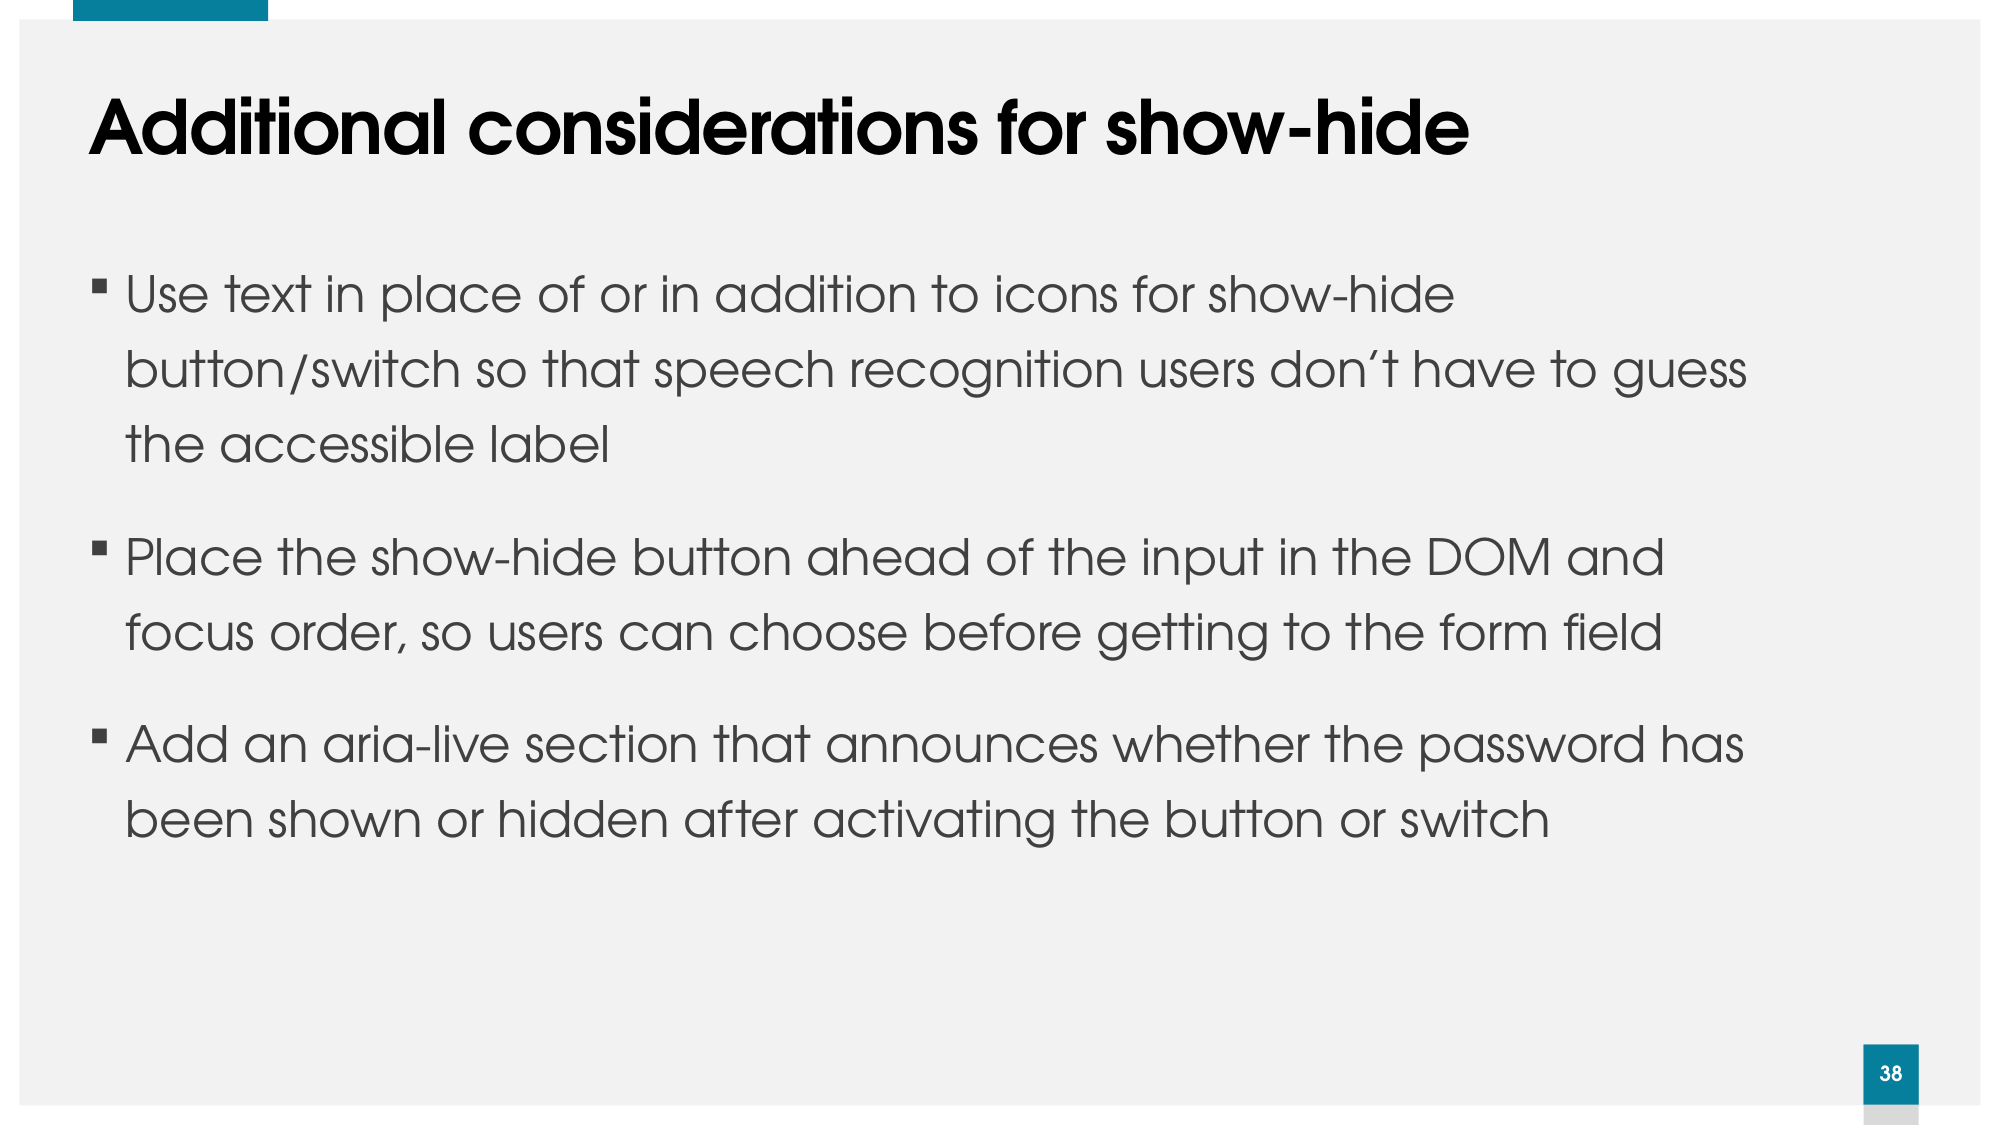

# Additional considerations for show-hide
Use text in place of or in addition to icons for show-hide button/switch so that speech recognition users don’t have to guess the accessible label
Place the show-hide button ahead of the input in the DOM and focus order, so users can choose before getting to the form field
Add an aria-live section that announces whether the password has been shown or hidden after activating the button or switch